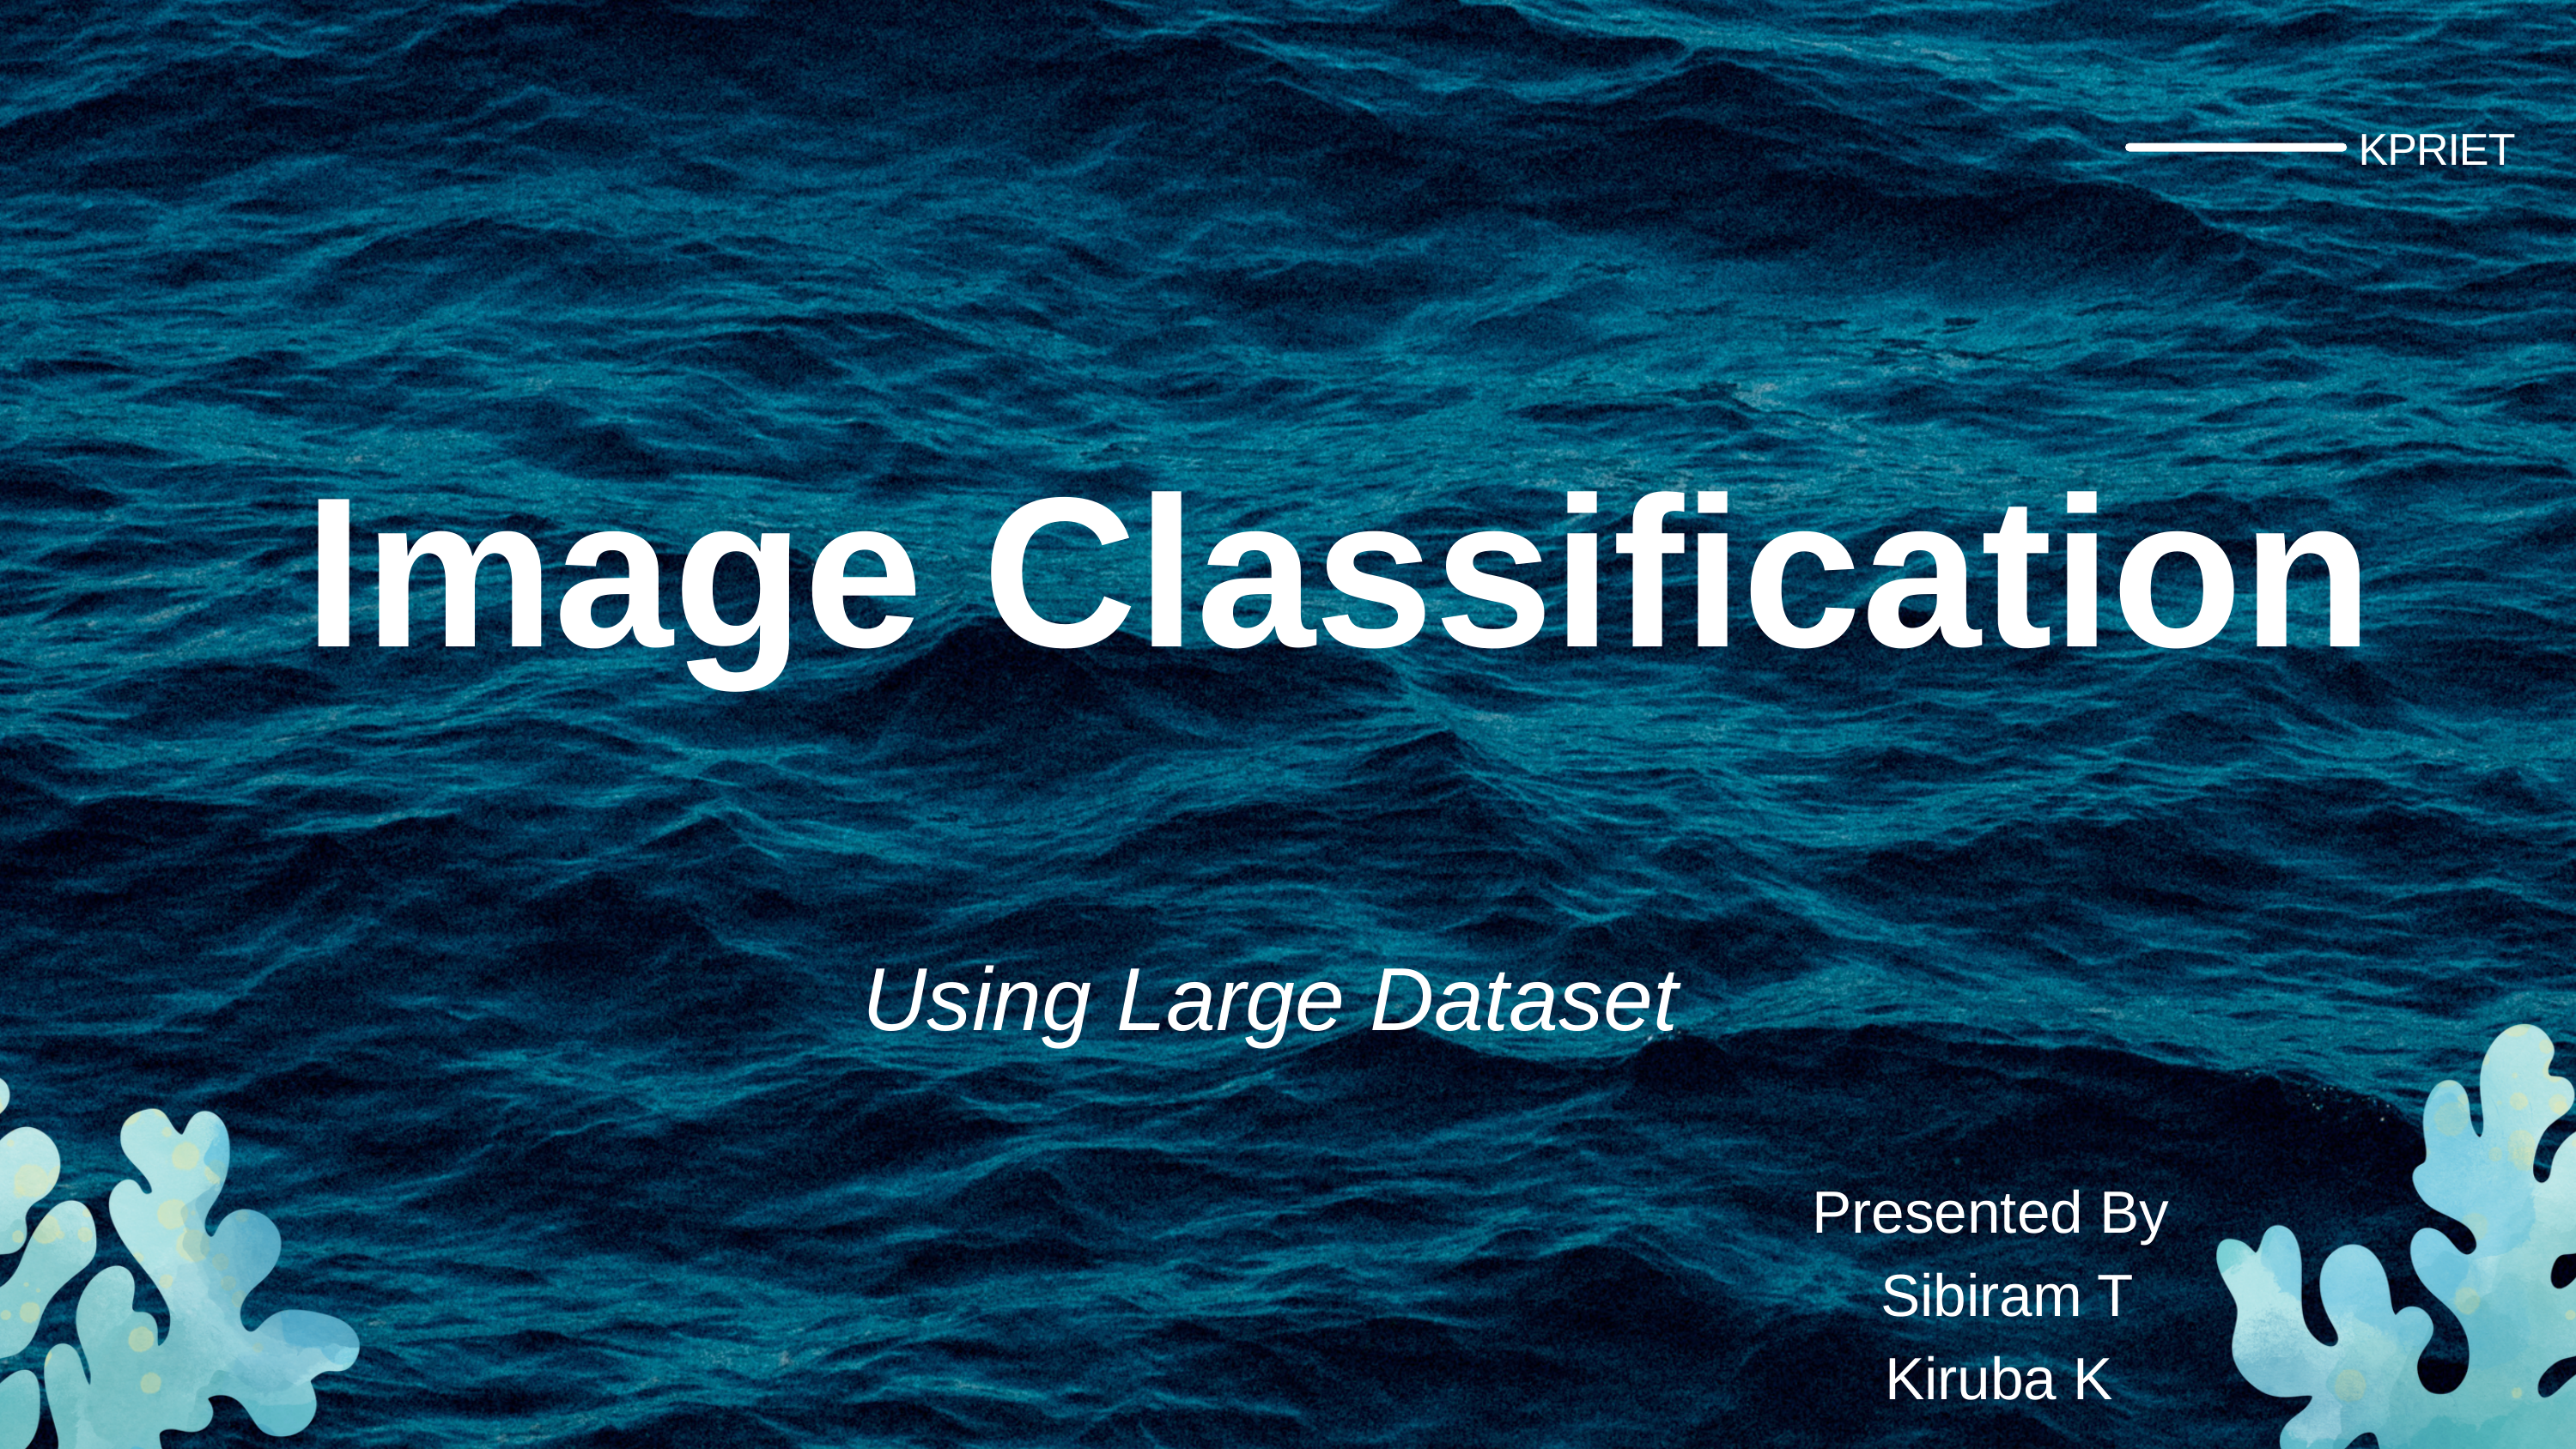

KPRIET

Image Classification
Using Large Dataset

Presented By
 Sibiram T
Kiruba K